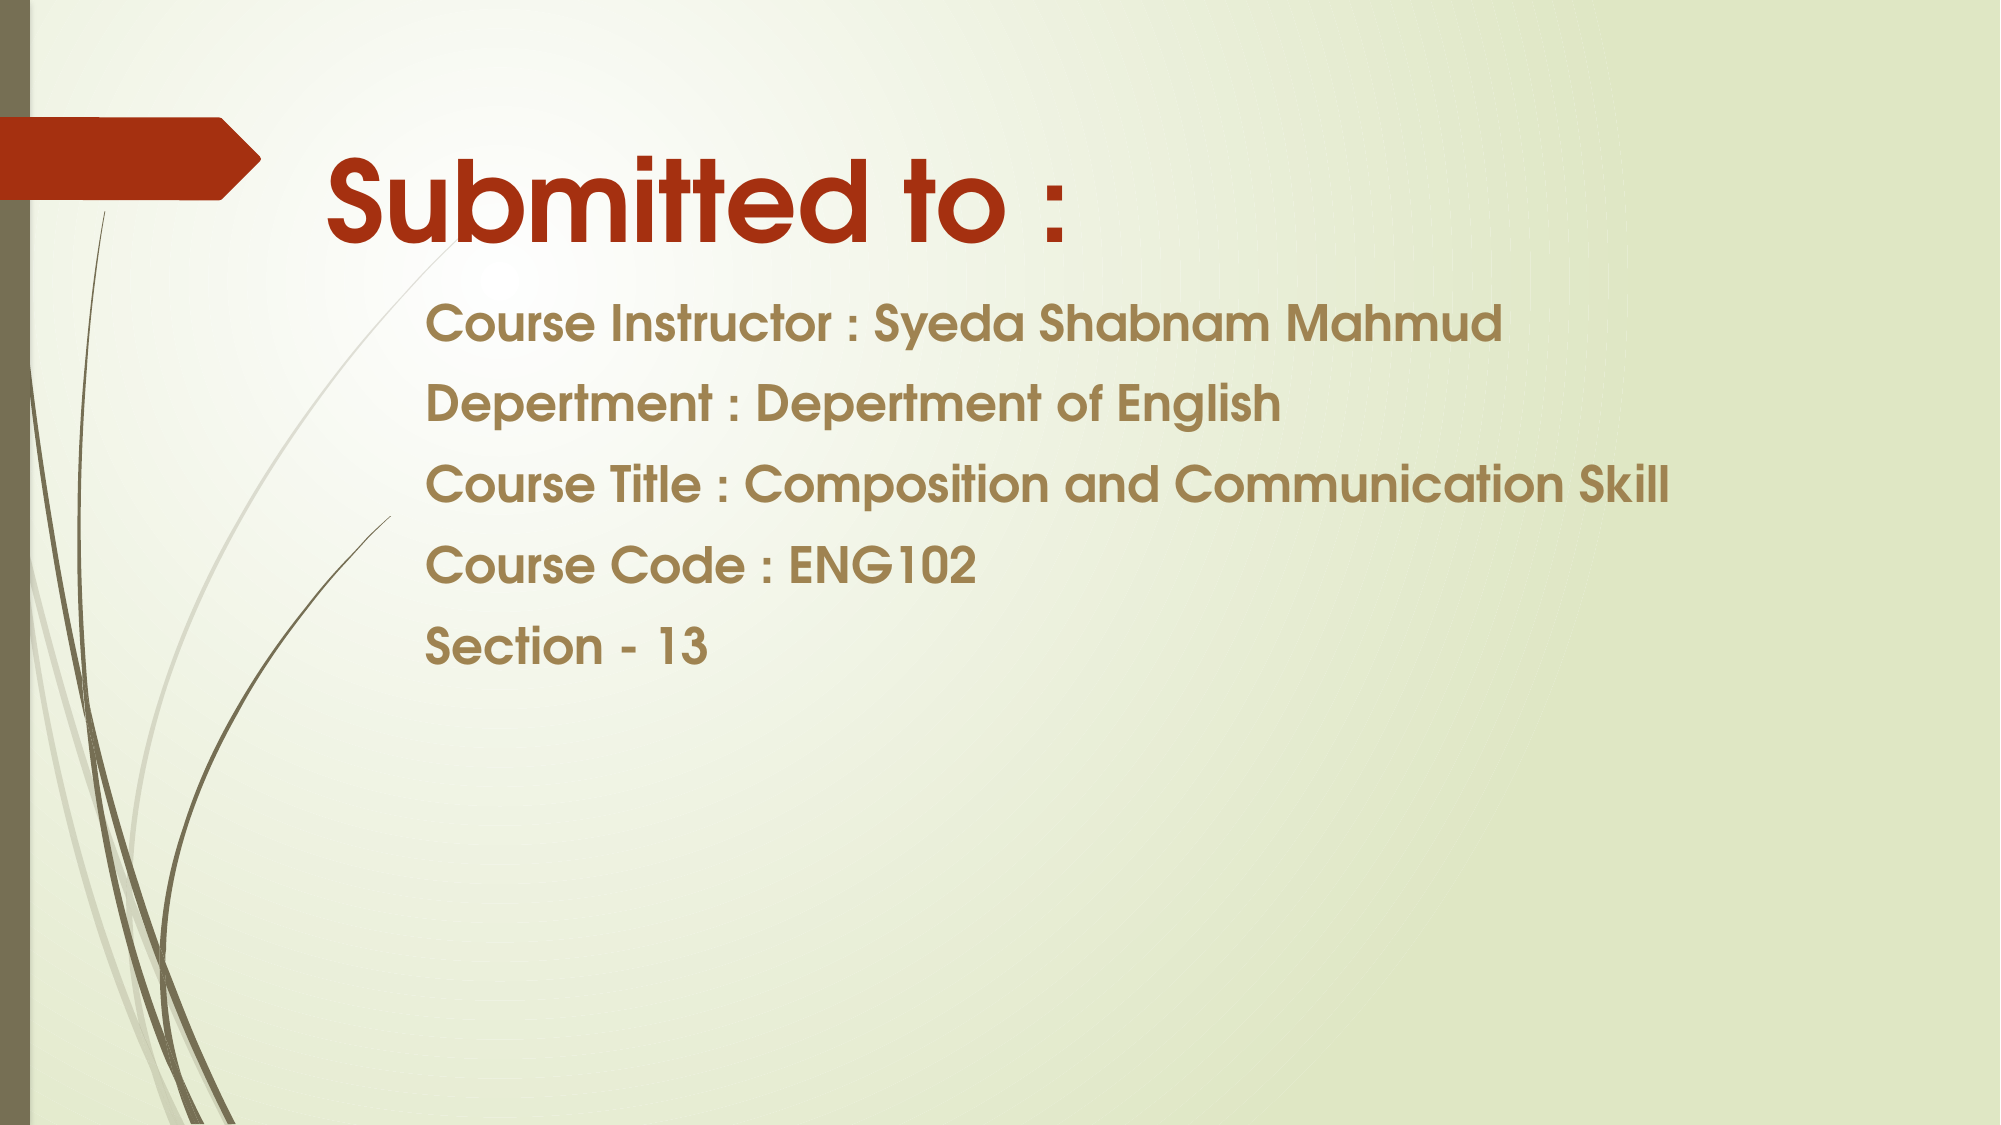

# Submitted to :
Course Instructor : Syeda Shabnam Mahmud
Depertment : Depertment of English
Course Title : Composition and Communication Skill
Course Code : ENG102
Section - 13